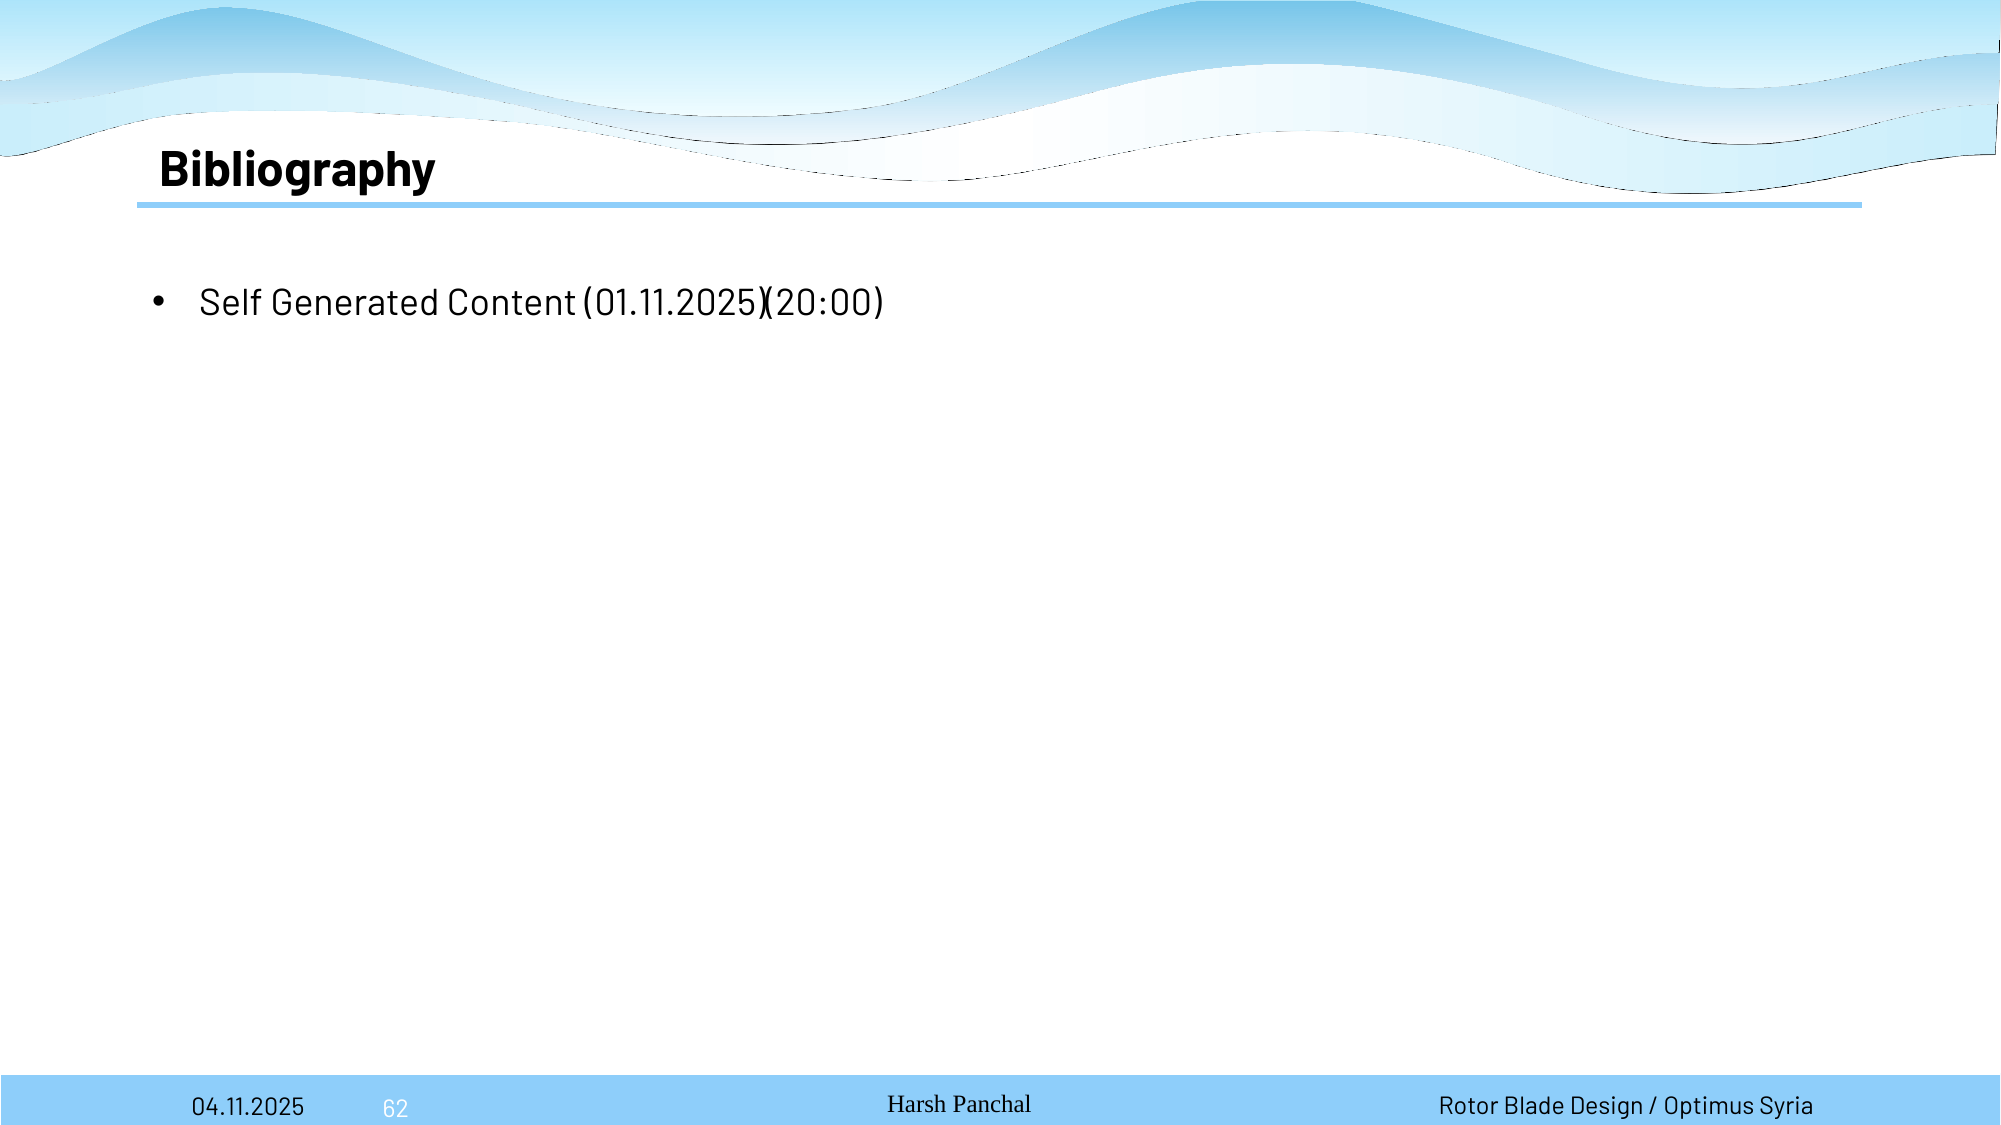

Bibliography
Self Generated Content (01.11.2025)(20:00)
Rotor Blade Design / Optimus Syria
04.11.2025
62
Harsh Panchal